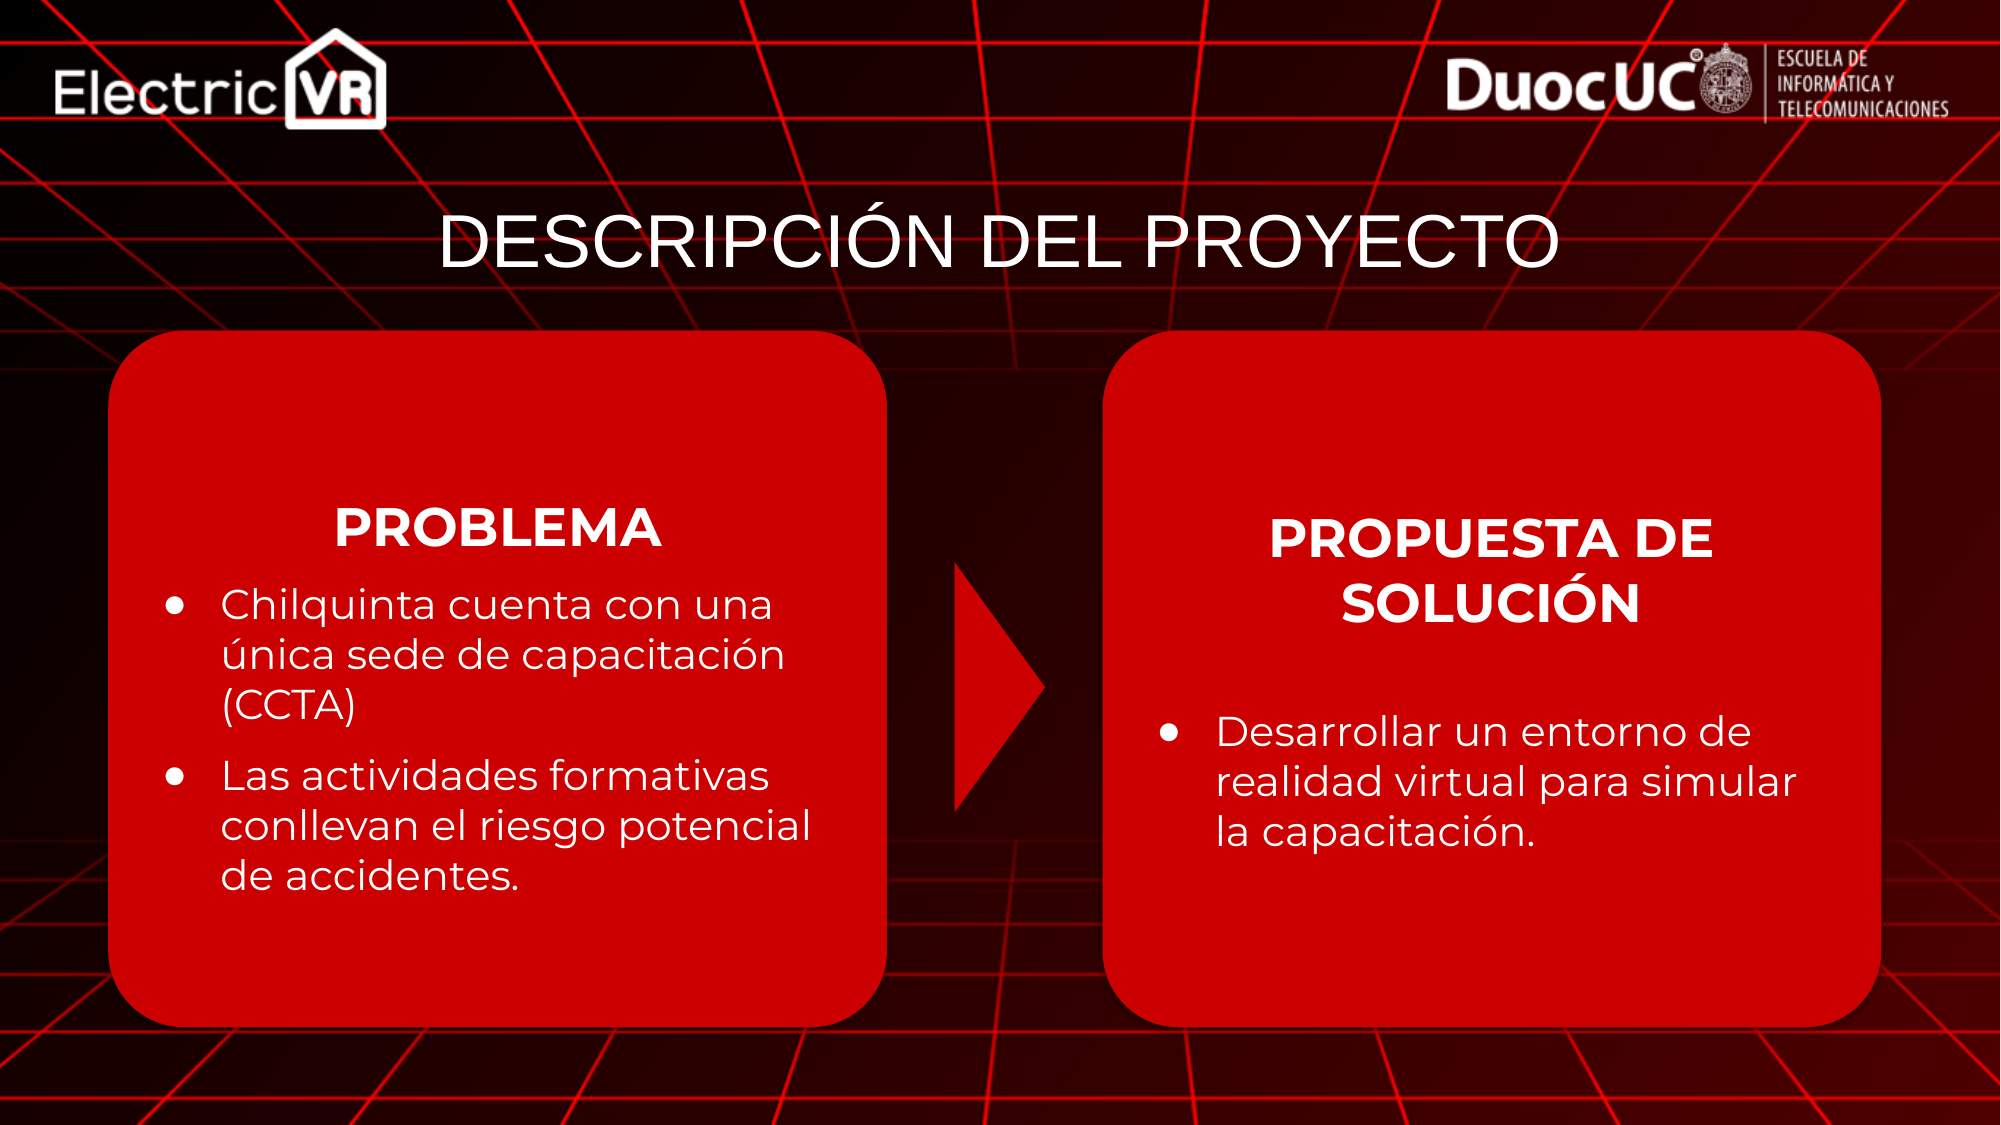

DESCRIPCIÓN DEL PROYECTO
PROBLEMA
Chilquinta cuenta con una única sede de capacitación (CCTA)
Las actividades formativas conllevan el riesgo potencial de accidentes.
PROPUESTA DE SOLUCIÓN

Desarrollar un entorno de realidad virtual para simular la capacitación.